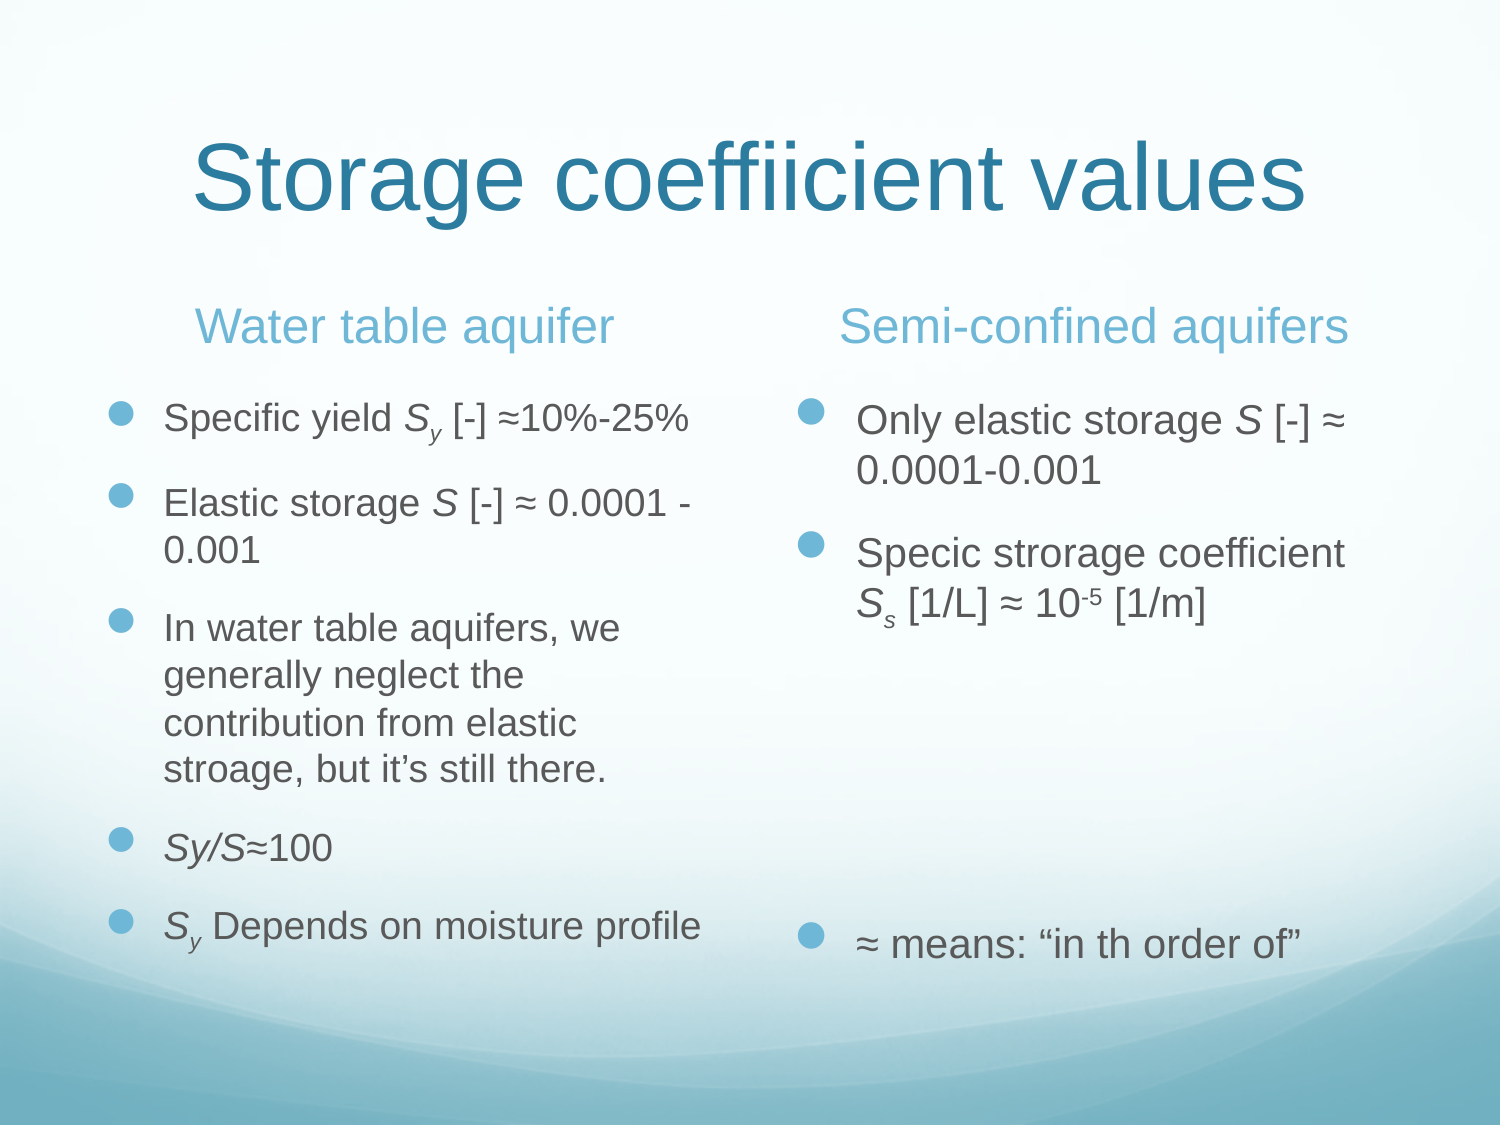

# Storage coeffiicient values
Water table aquifer
Semi-confined aquifers
Specific yield Sy [-] ≈10%-25%
Elastic storage S [-] ≈ 0.0001 - 0.001
In water table aquifers, we generally neglect the contribution from elastic stroage, but it’s still there.
Sy/S≈100
Sy Depends on moisture profile
Only elastic storage S [-] ≈ 0.0001-0.001
Specic strorage coefficient Ss [1/L] ≈ 10-5 [1/m]

≈ means: “in th order of”